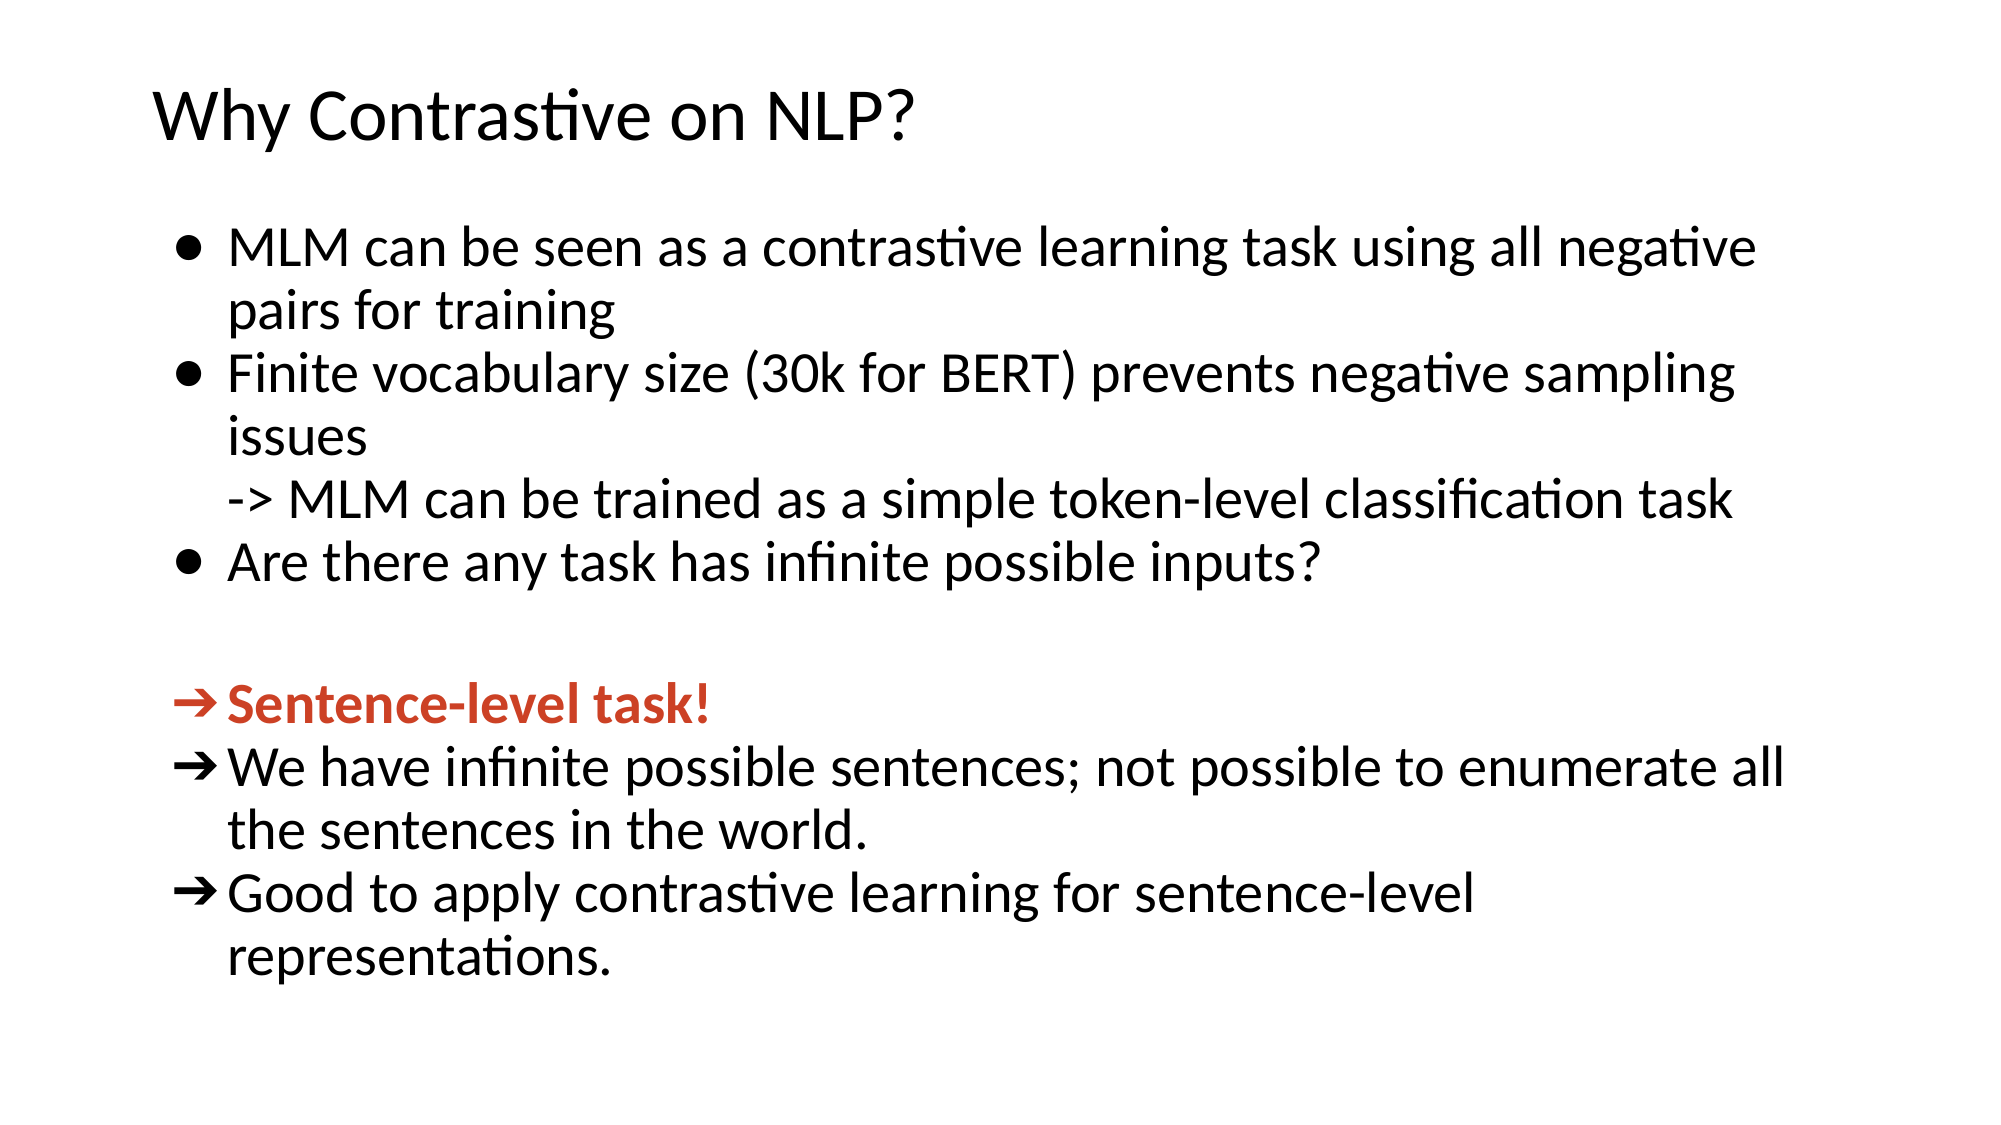

# Why Contrastive on NLP?
MLM can be seen as a contrastive learning task using all negative pairs for training
Finite vocabulary size (30k for BERT) prevents negative sampling issues
-> MLM can be trained as a simple token-level classification task
Are there any task has infinite possible inputs?
Sentence-level task!
We have infinite possible sentences; not possible to enumerate all the sentences in the world.
Good to apply contrastive learning for sentence-level representations.